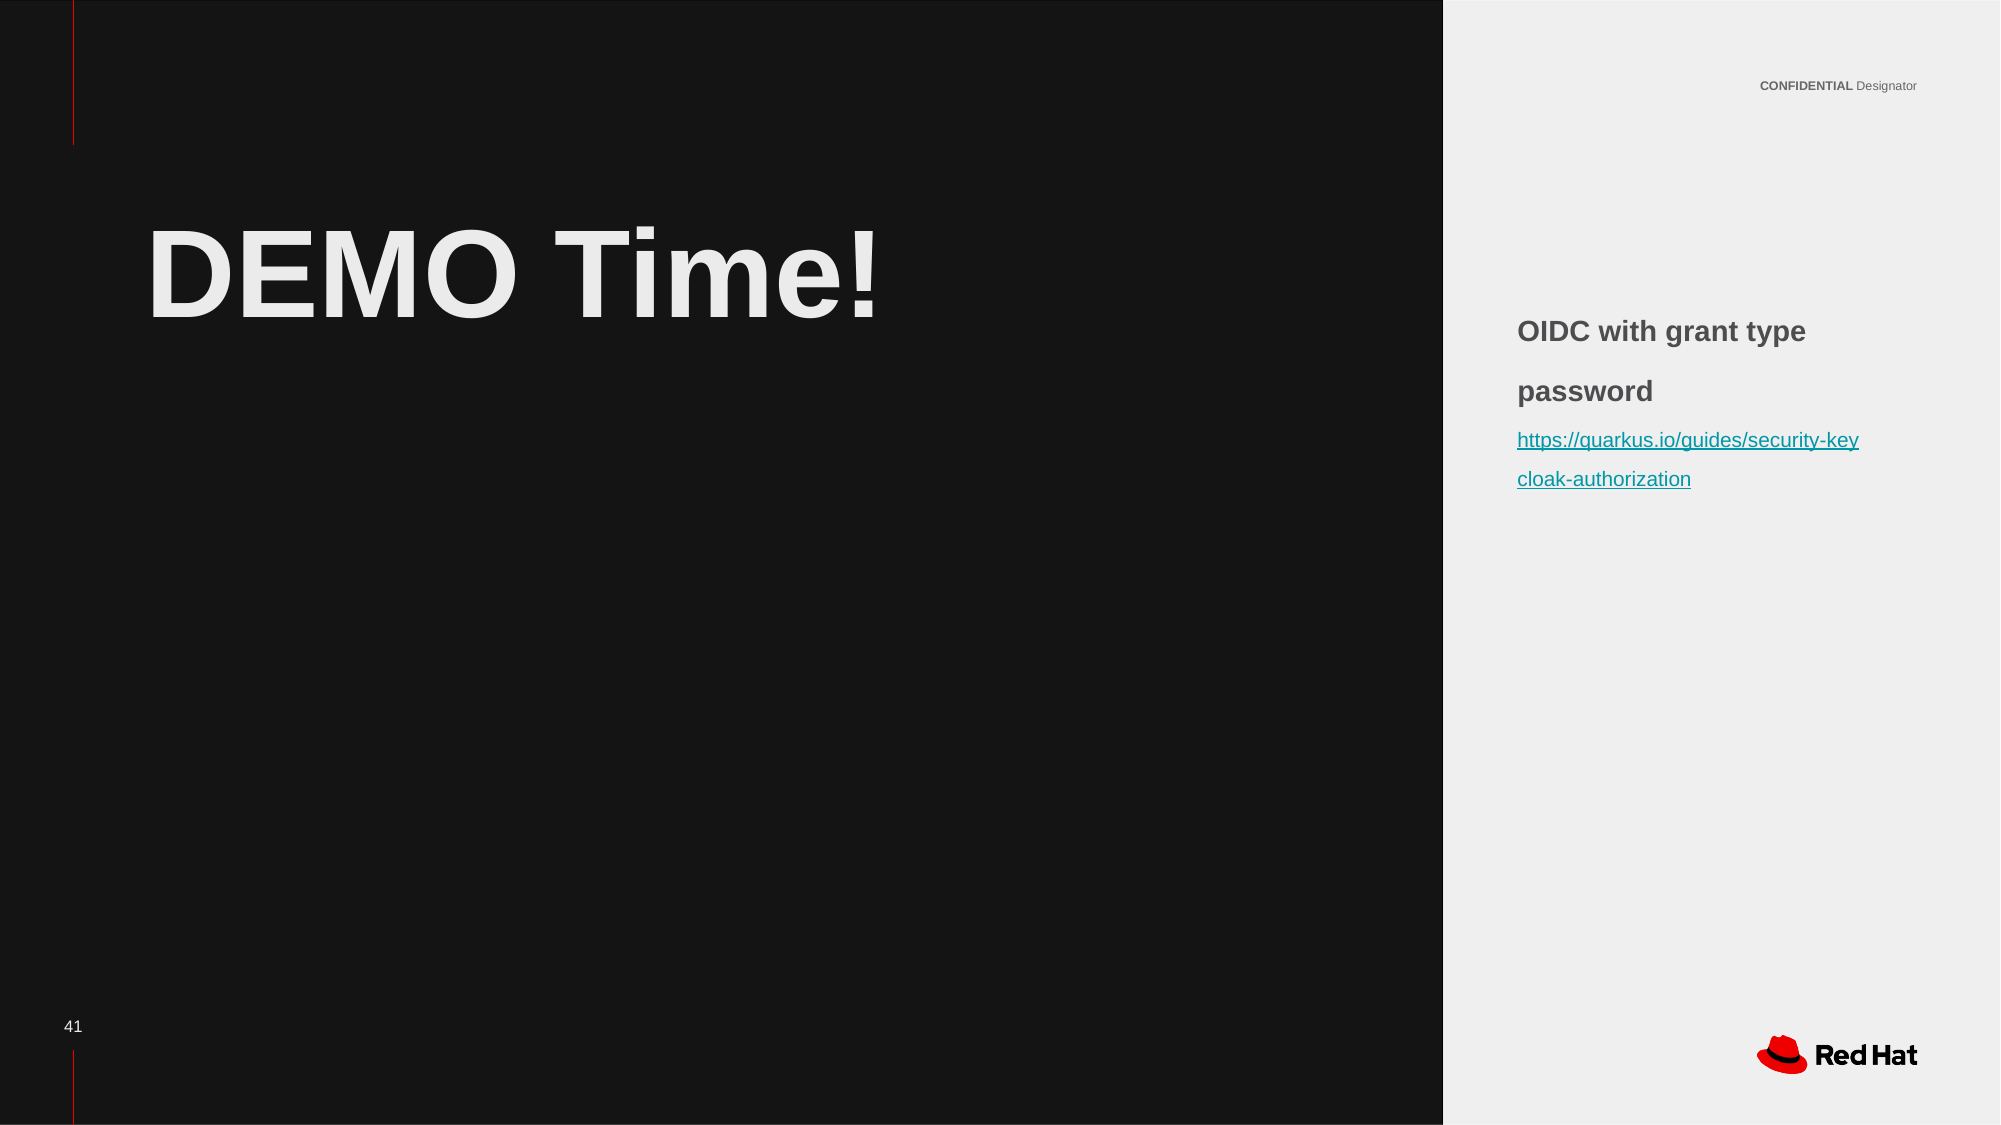

# DEMO Time!
OIDC with grant type password
https://quarkus.io/guides/security-keycloak-authorization

41